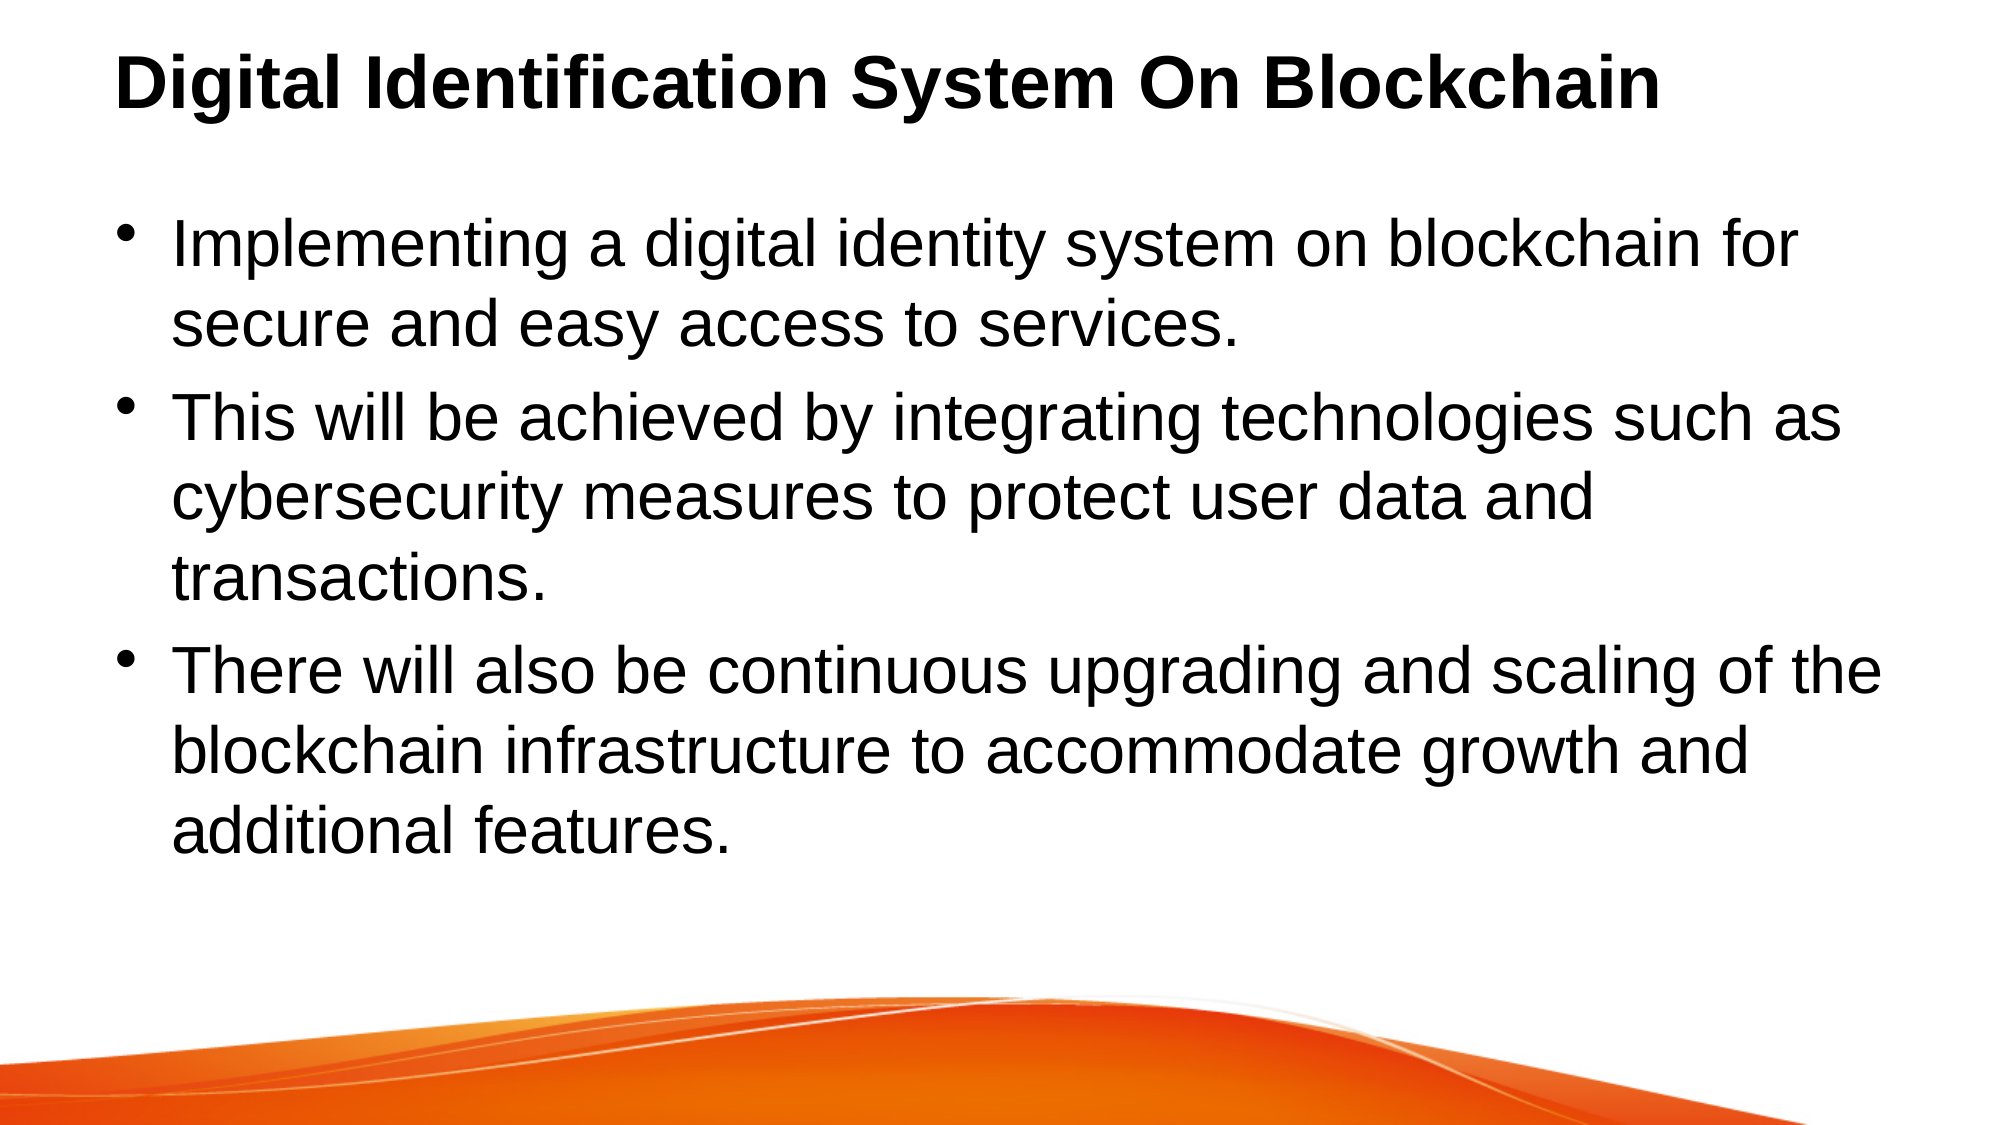

# Digital Identification System On Blockchain
Implementing a digital identity system on blockchain for secure and easy access to services.
This will be achieved by integrating technologies such as cybersecurity measures to protect user data and transactions.
There will also be continuous upgrading and scaling of the blockchain infrastructure to accommodate growth and additional features.